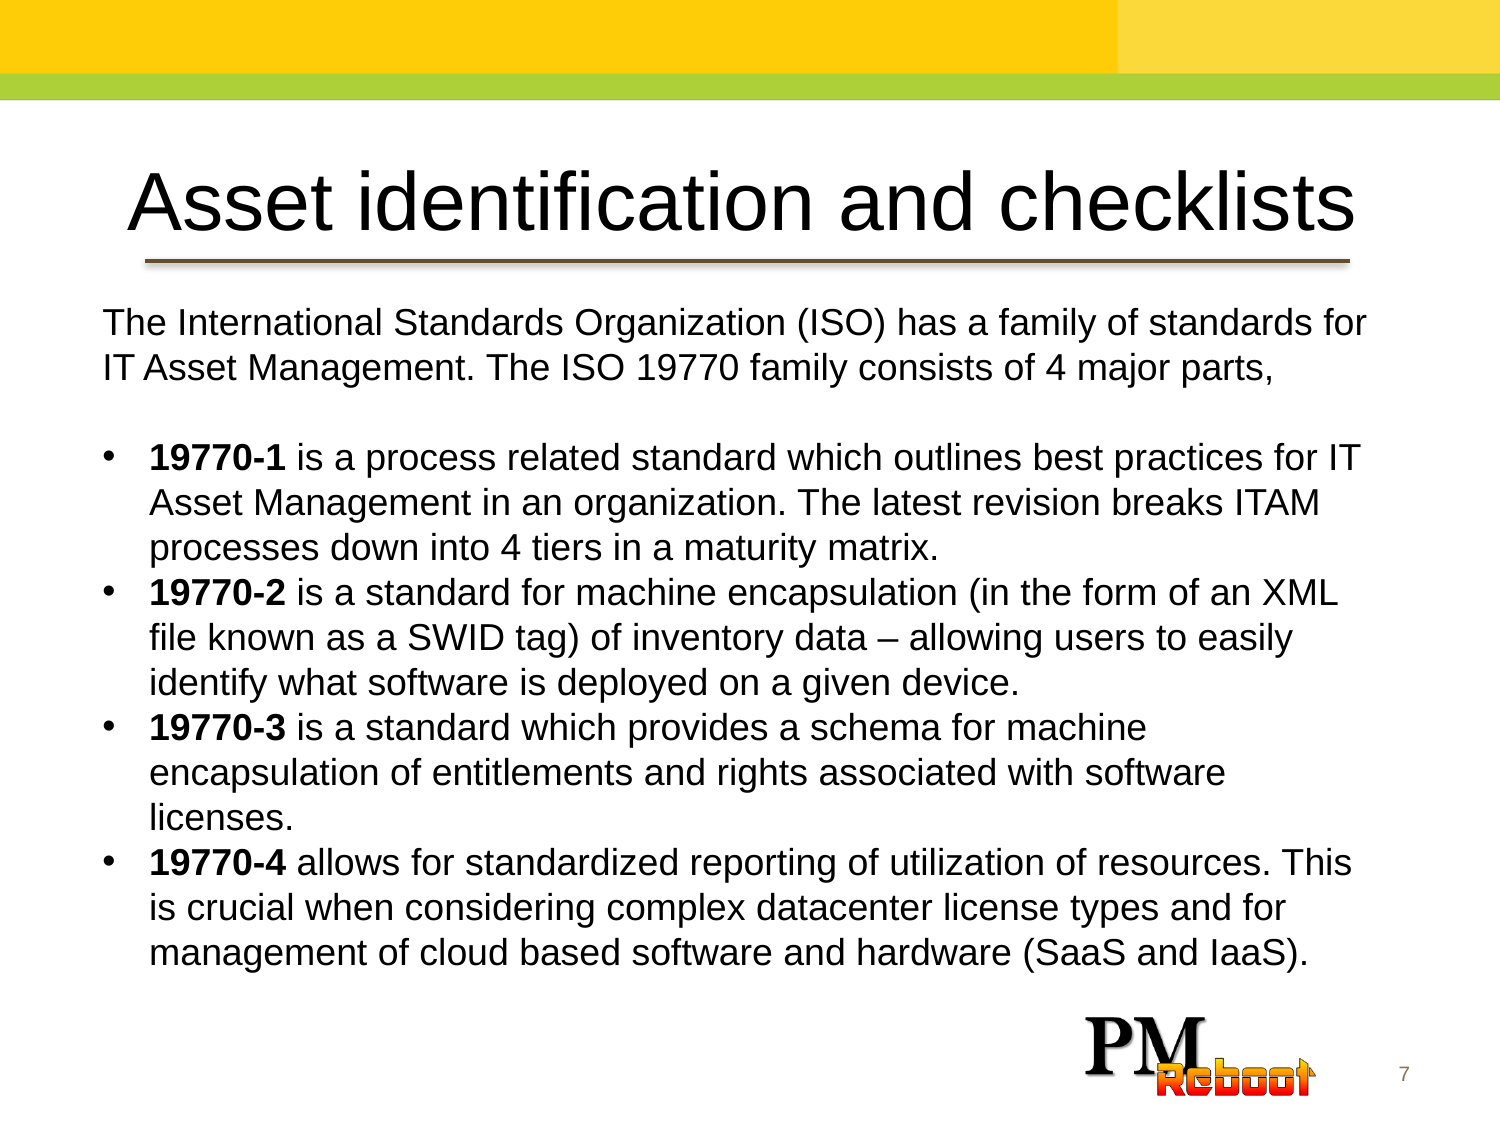

Asset identification and checklists
The International Standards Organization (ISO) has a family of standards for IT Asset Management. The ISO 19770 family consists of 4 major parts,

19770-1 is a process related standard which outlines best practices for IT Asset Management in an organization. The latest revision breaks ITAM processes down into 4 tiers in a maturity matrix.
19770-2 is a standard for machine encapsulation (in the form of an XML file known as a SWID tag) of inventory data – allowing users to easily identify what software is deployed on a given device.
19770-3 is a standard which provides a schema for machine encapsulation of entitlements and rights associated with software licenses.
19770-4 allows for standardized reporting of utilization of resources. This is crucial when considering complex datacenter license types and for management of cloud based software and hardware (SaaS and IaaS).
7